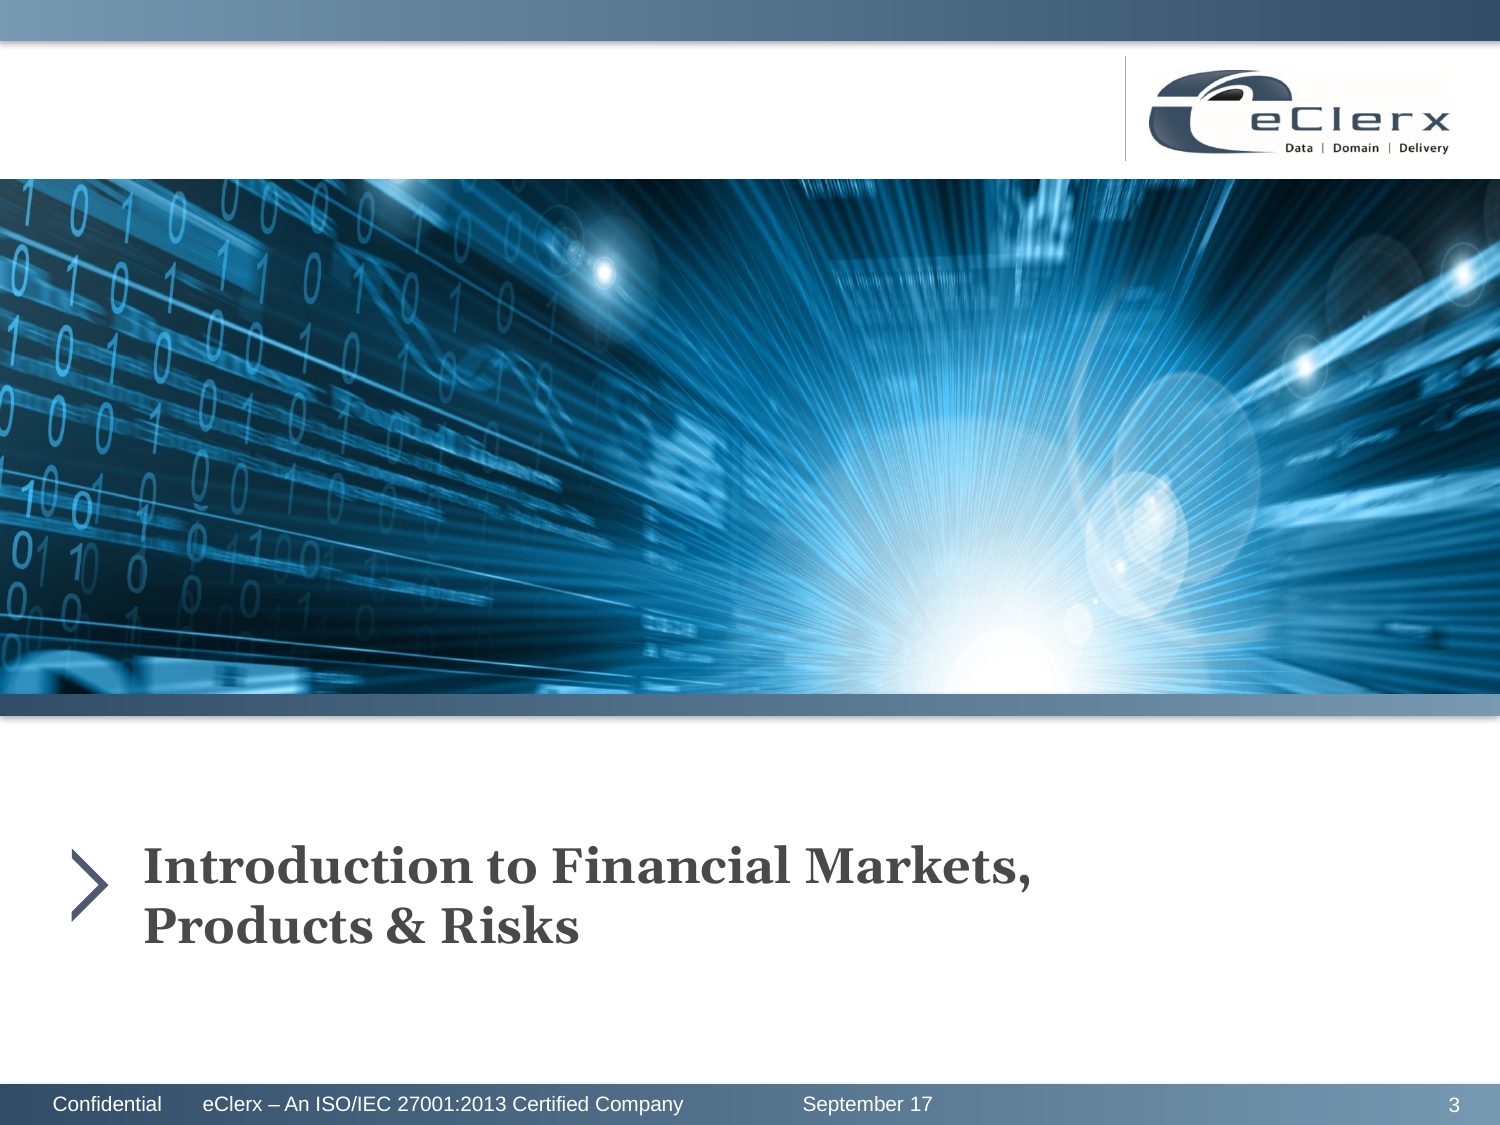

# Introduction to Financial Markets, Products & Risks